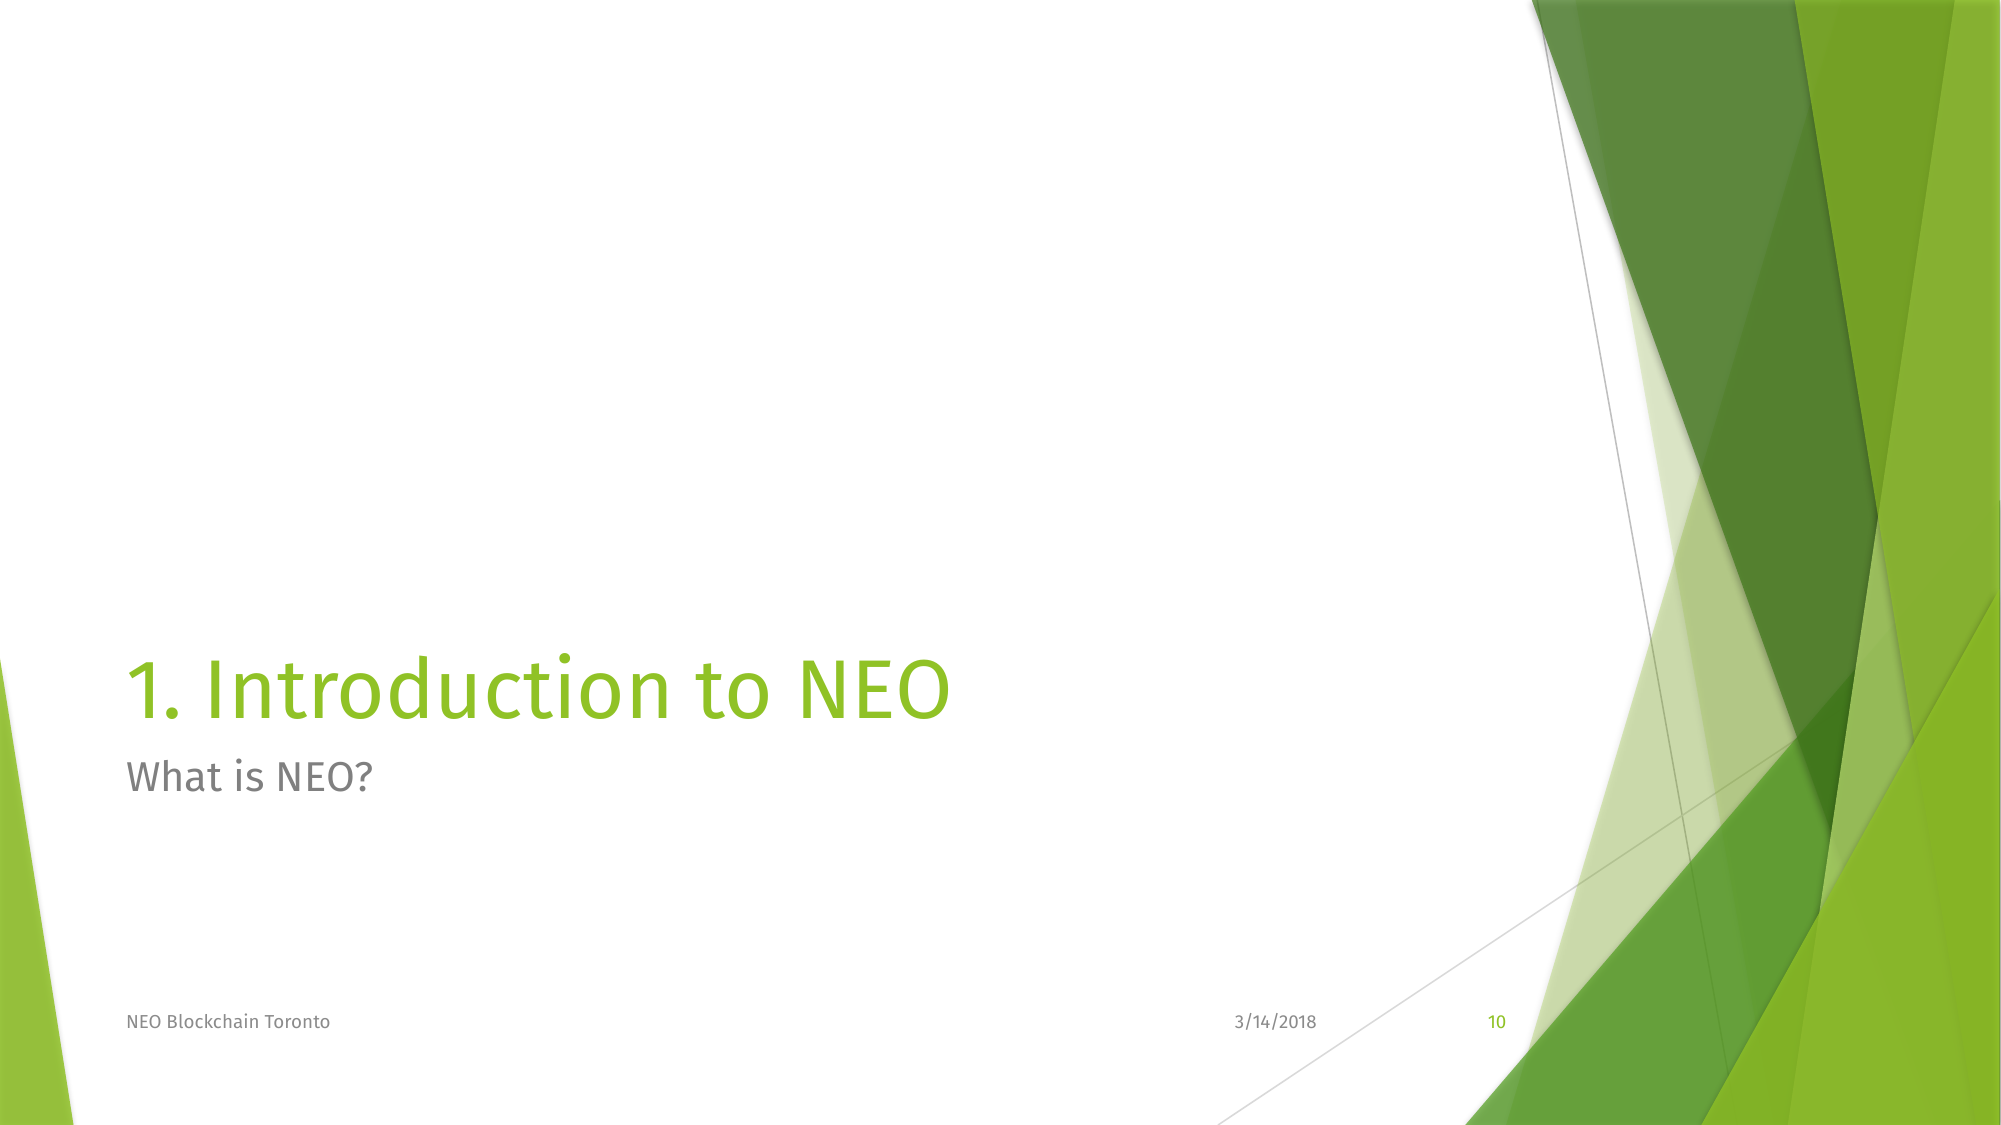

# 1. Introduction to NEO
What is NEO?
NEO Blockchain Toronto
3/14/2018
10